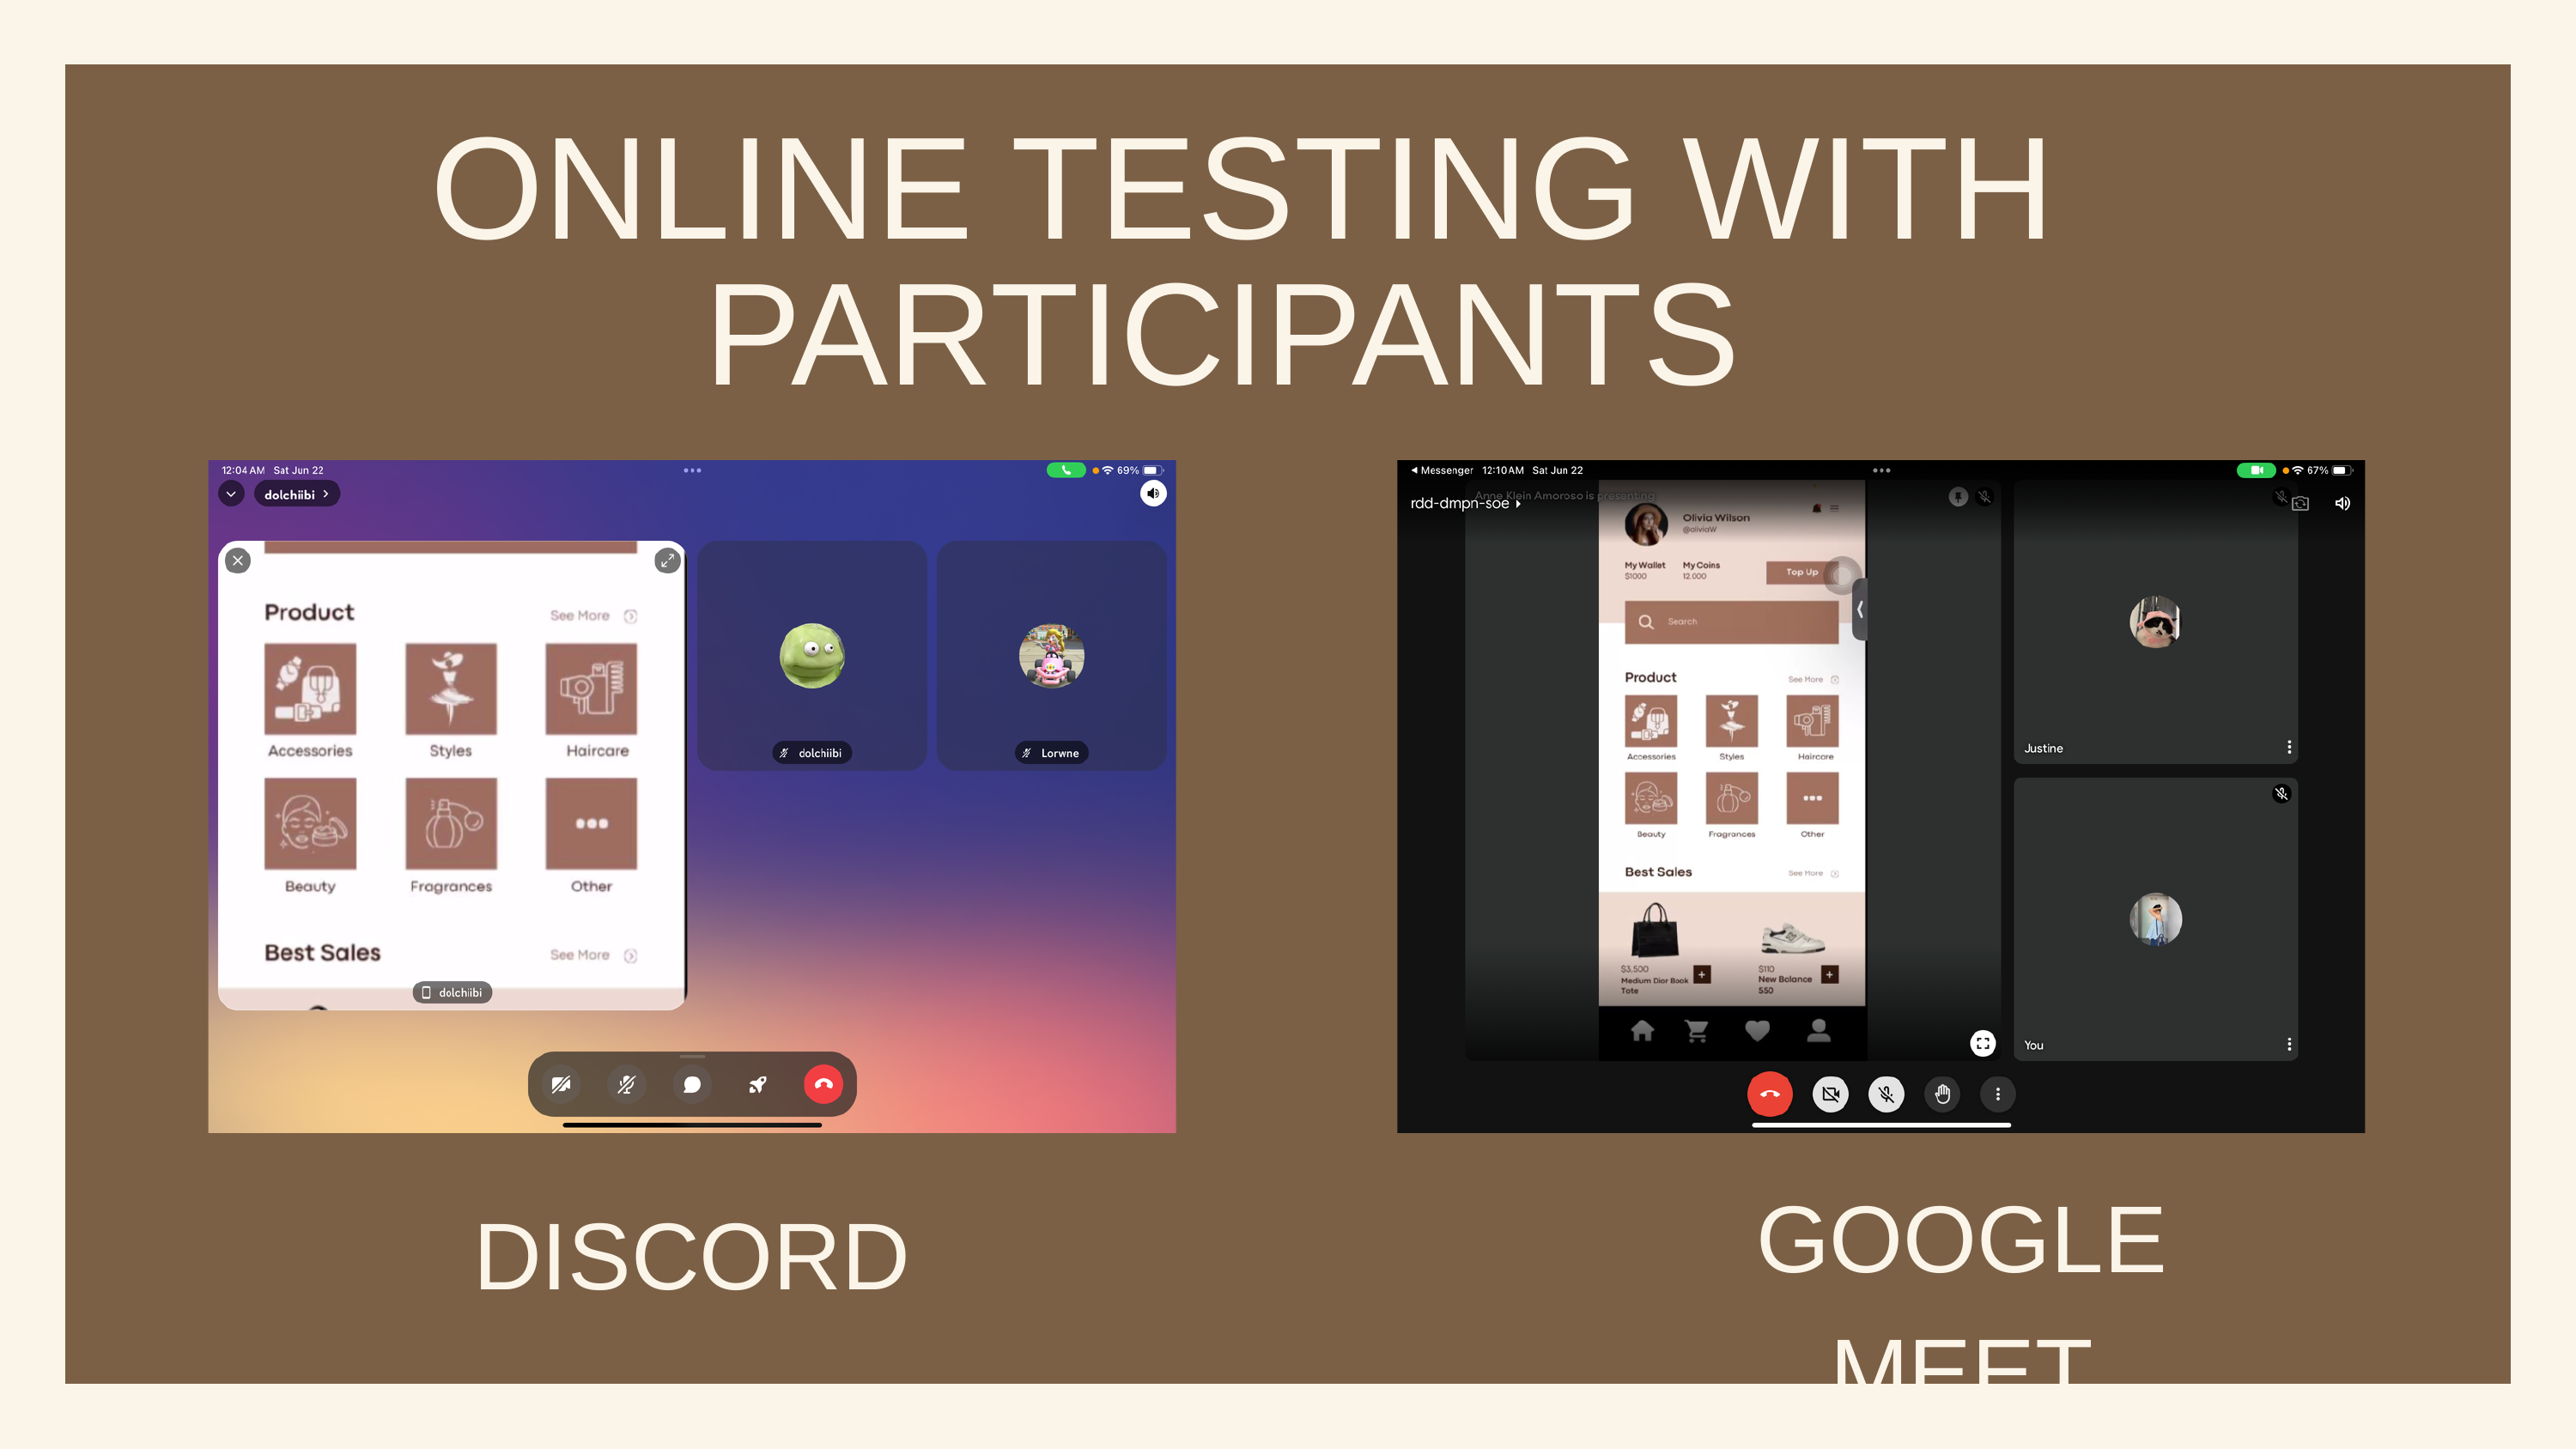

ONLINE TESTING WITH PARTICIPANTS

GOOGLE MEET
DISCORD